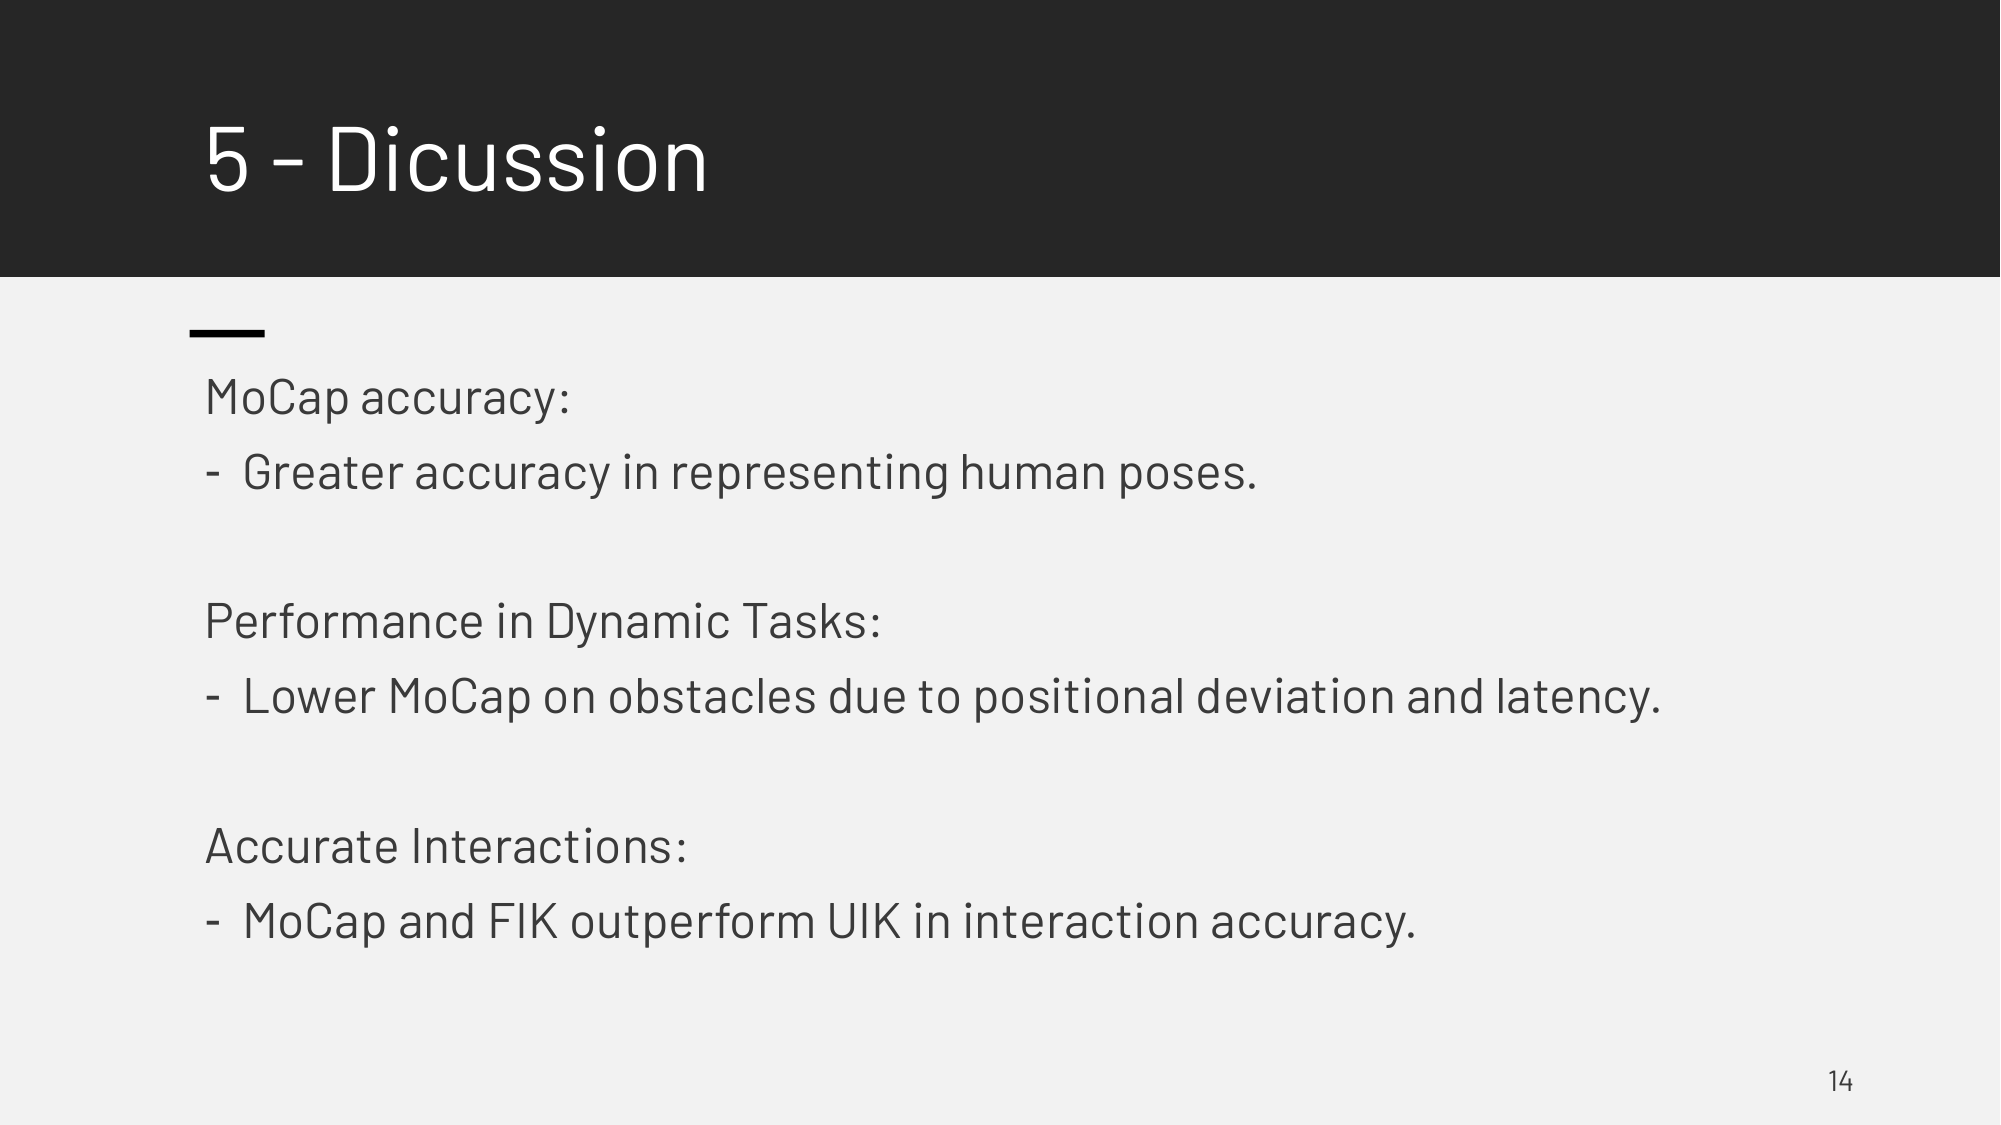

# 5 - Dicussion

MoCap accuracy:
Greater accuracy in representing human poses.

Performance in Dynamic Tasks:
Lower MoCap on obstacles due to positional deviation and latency.

Accurate Interactions:
MoCap and FIK outperform UIK in interaction accuracy.
14